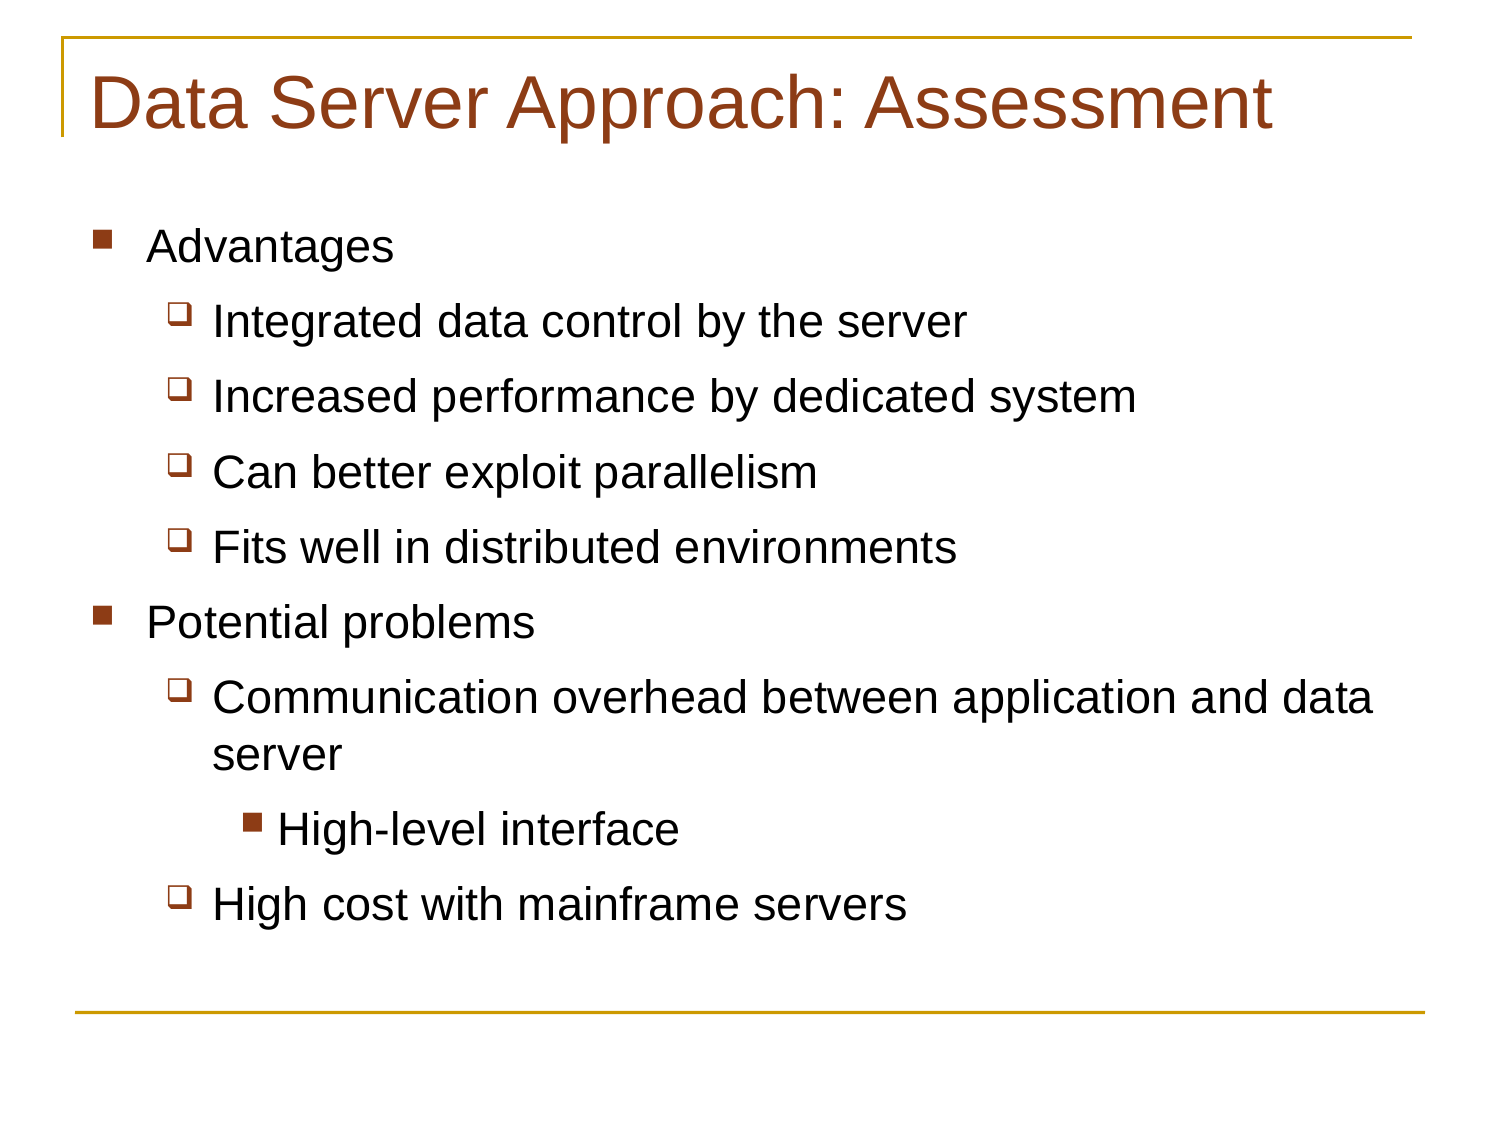

# Data Server Approach: Assessment
Advantages
Integrated data control by the server
Increased performance by dedicated system
Can better exploit parallelism
Fits well in distributed environments
Potential problems
Communication overhead between application and data server
High-level interface
High cost with mainframe servers